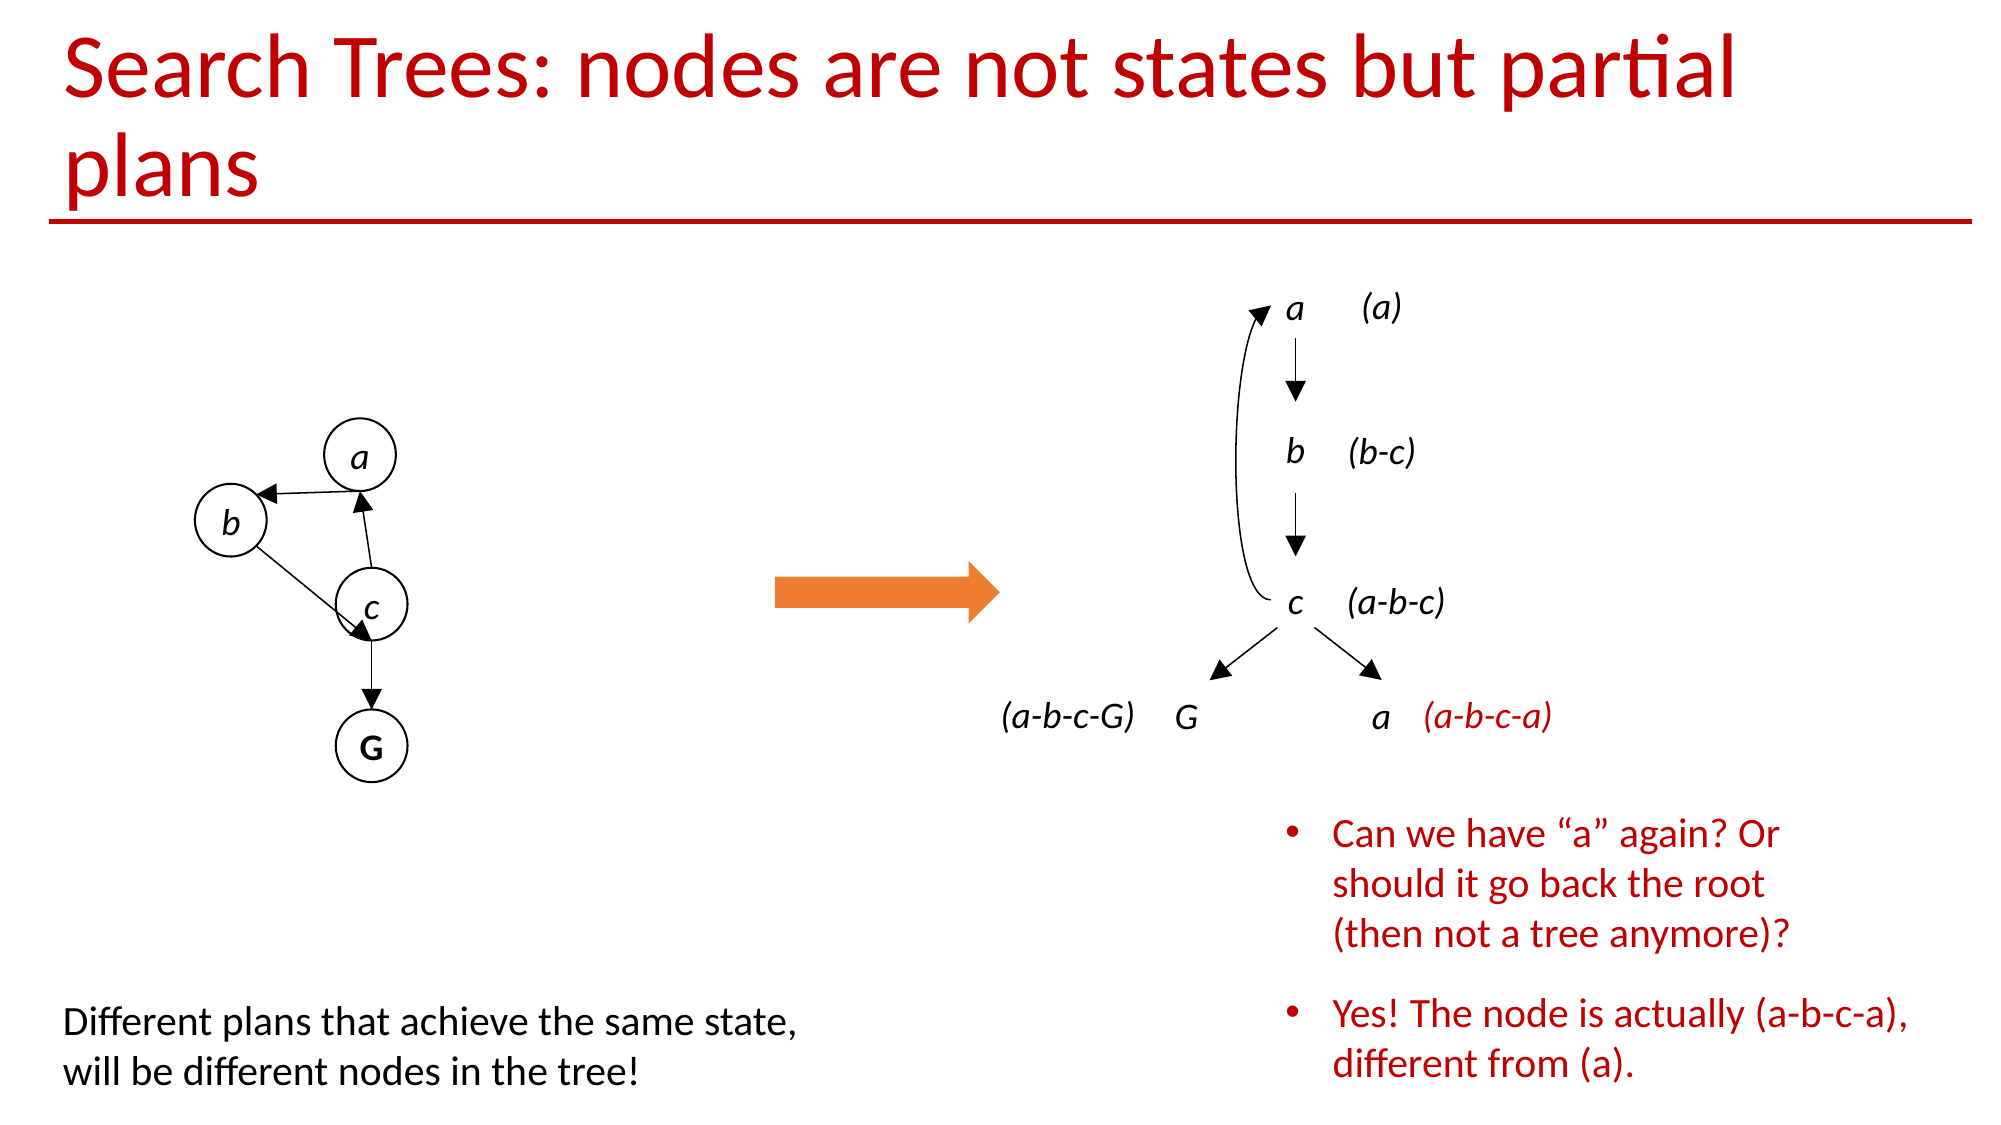

# Search Trees: nodes are not states but partial plans
(a)
a
b
a
b
c
G
(b-c)
c

(a-b-c)
a
G
(a-b-c-G)
(a-b-c-a)
Can we have “a” again? Or should it go back the root (then not a tree anymore)?
Yes! The node is actually (a-b-c-a), different from (a).
Different plans that achieve the same state, will be different nodes in the tree!